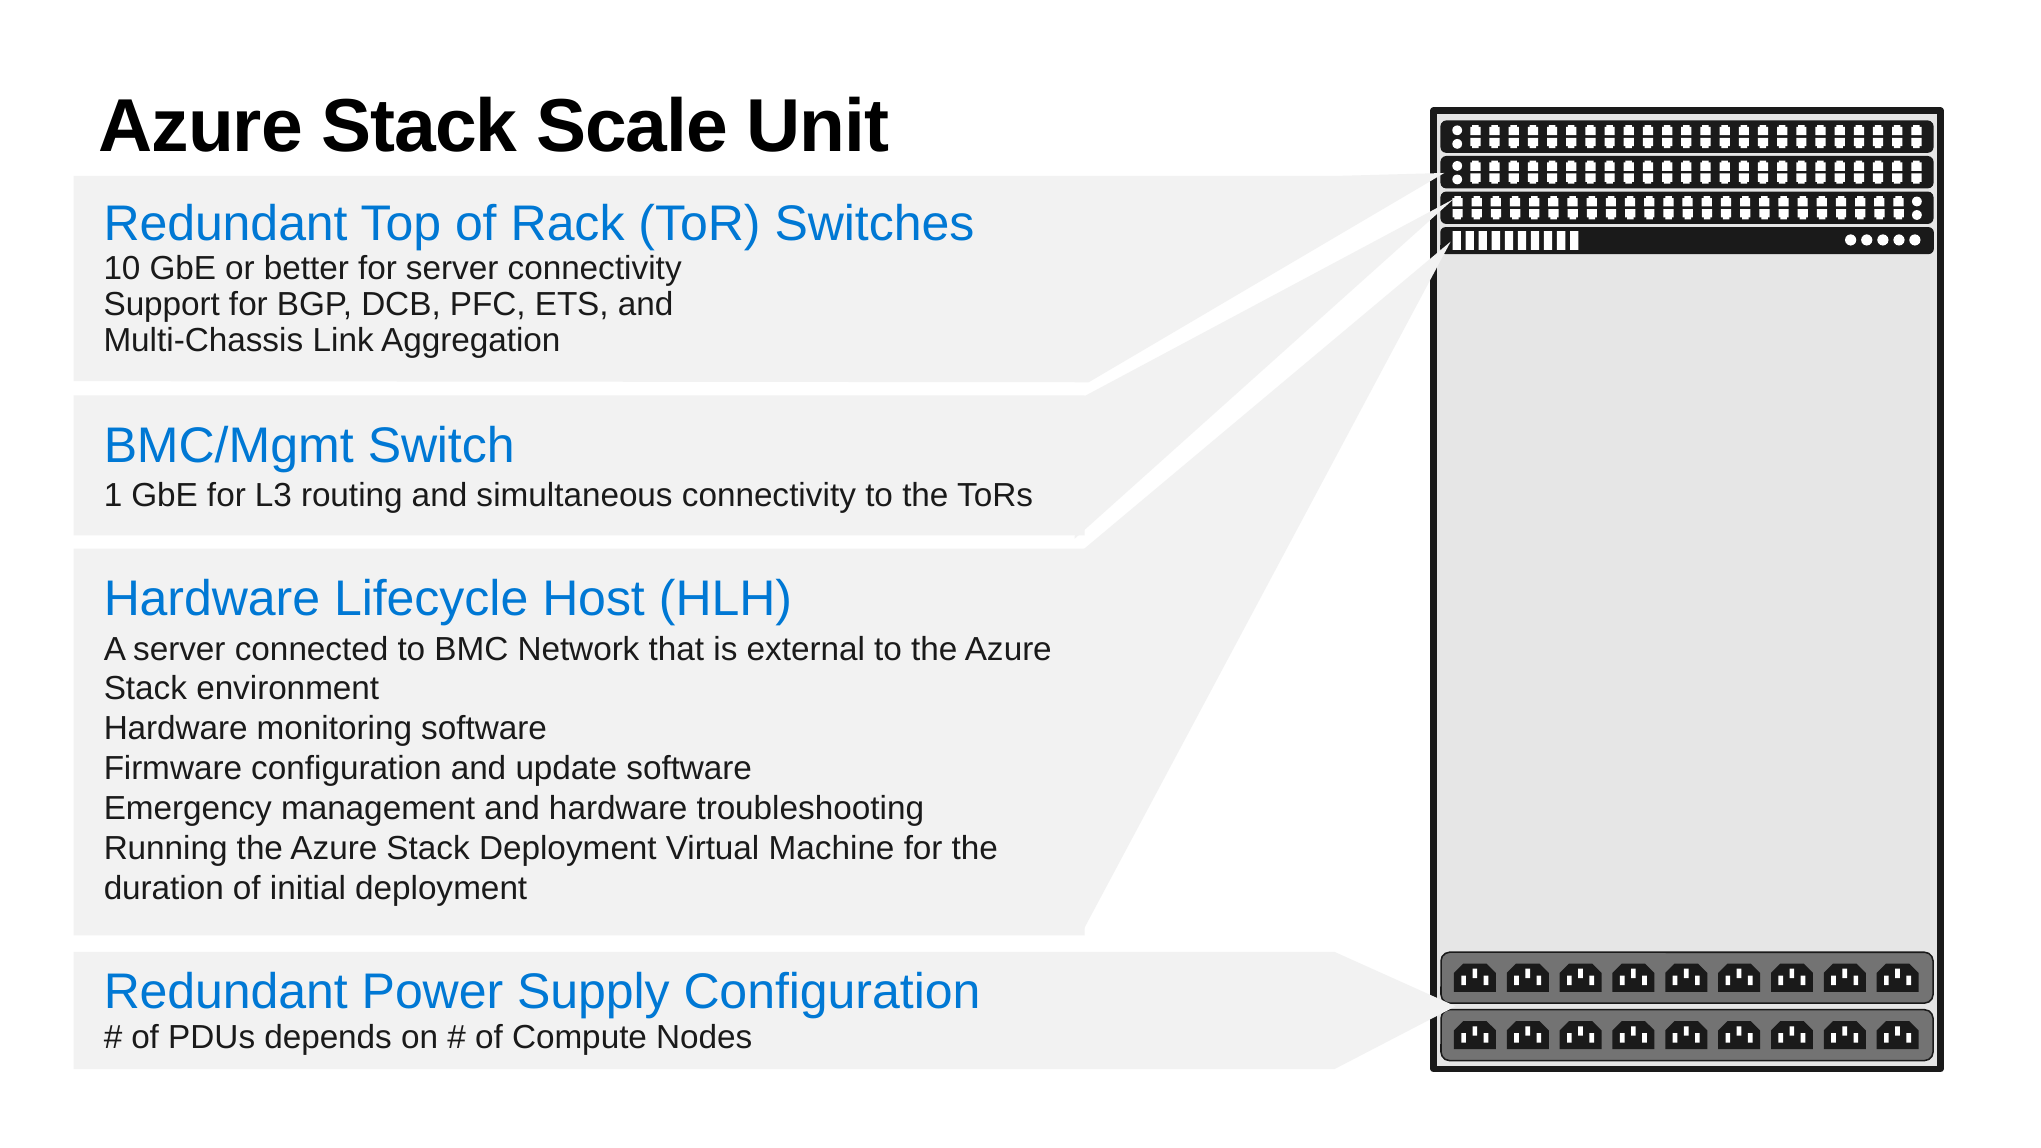

# Azure Stack Scale Unit

Redundant Top of Rack (ToR) Switches
10 GbE or better for server connectivity
Support for BGP, DCB, PFC, ETS, and
Multi-Chassis Link Aggregation

BMC/Mgmt Switch
1 GbE for L3 routing and simultaneous connectivity to the ToRs

Hardware Lifecycle Host (HLH)
A server connected to BMC Network that is external to the Azure Stack environment
Hardware monitoring software
Firmware configuration and update software
Emergency management and hardware troubleshooting
Running the Azure Stack Deployment Virtual Machine for the duration of initial deployment
Redundant Power Supply Configuration
# of PDUs depends on # of Compute Nodes